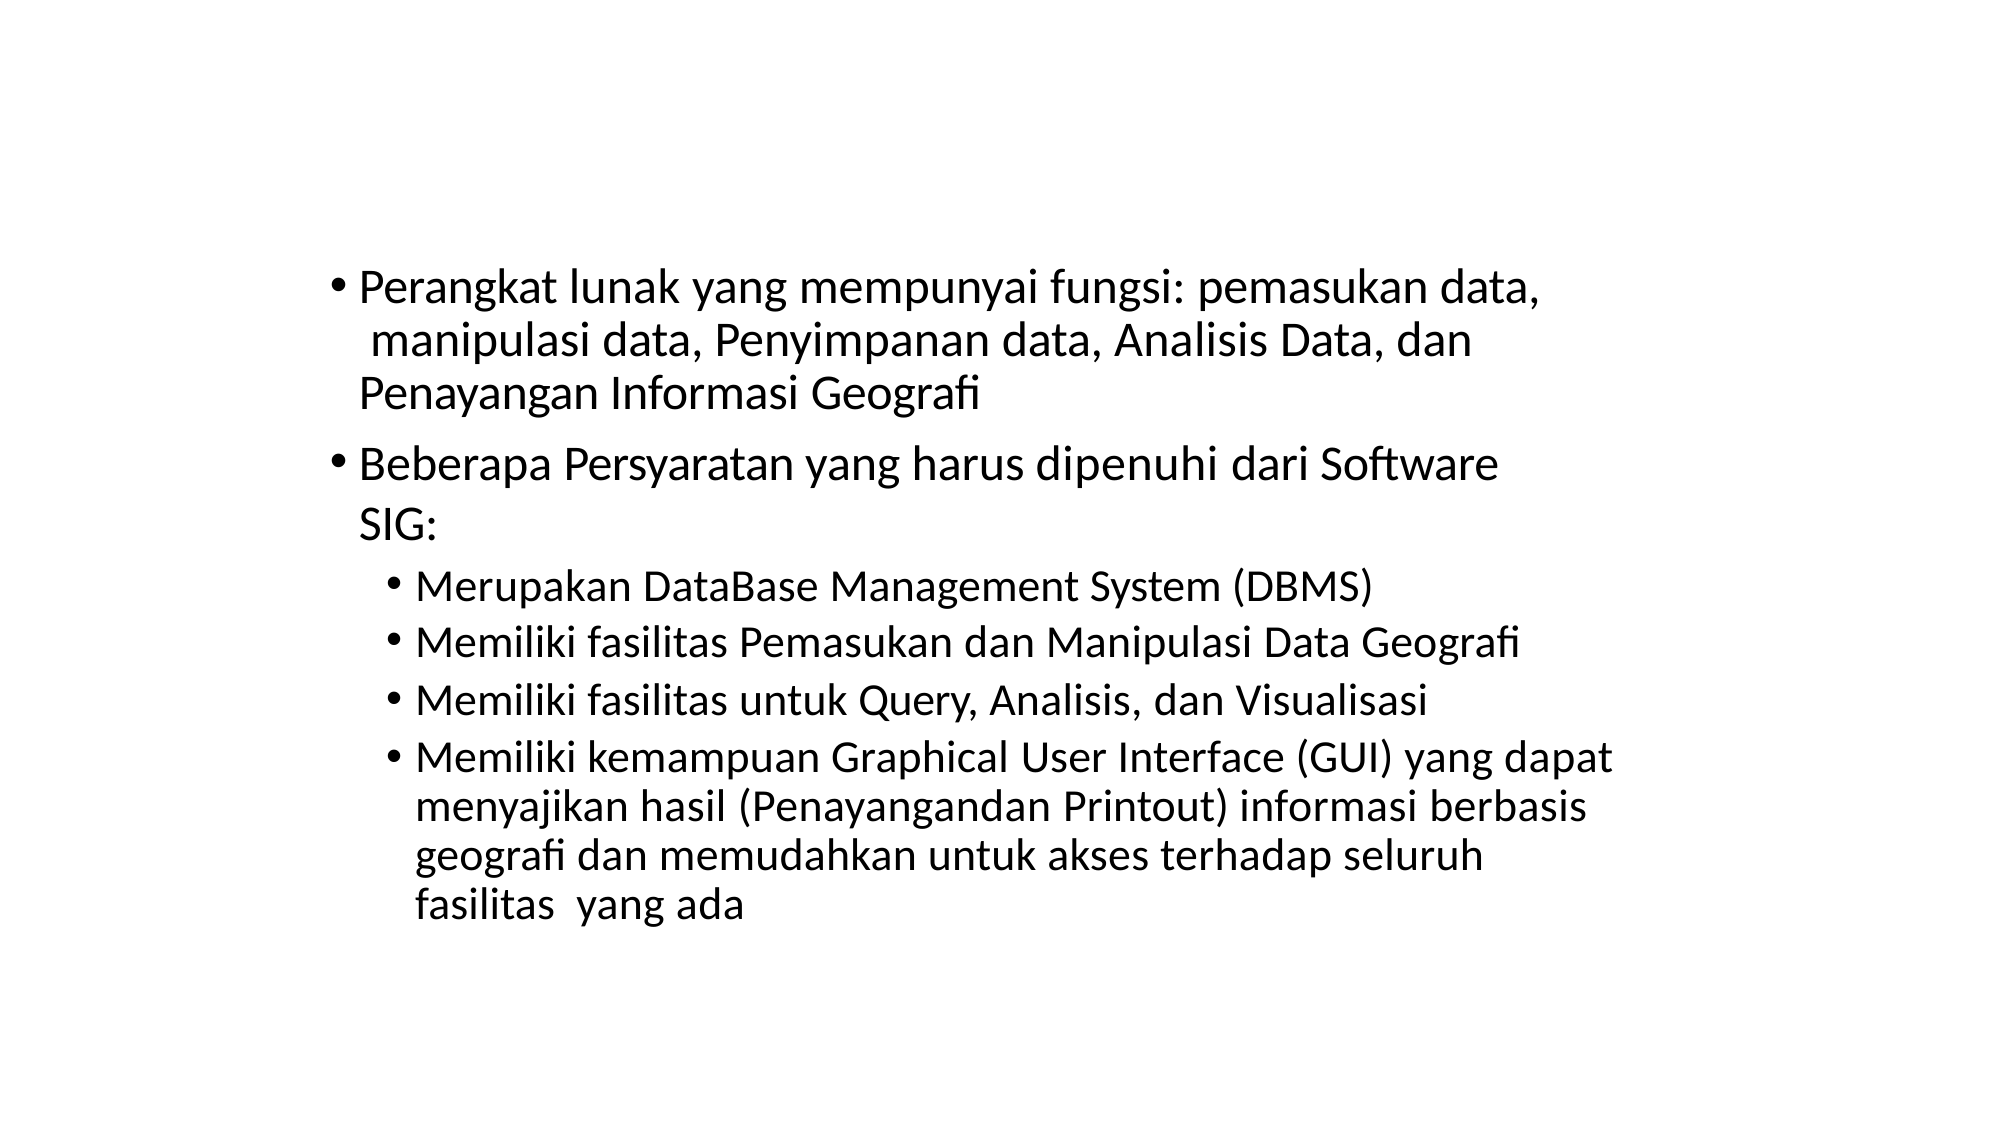

Perangkat lunak yang mempunyai fungsi: pemasukan data,  manipulasi data, Penyimpanan data, Analisis Data, dan  Penayangan Informasi Geografi
Beberapa Persyaratan yang harus dipenuhi dari Software SIG:
Merupakan DataBase Management System (DBMS)
Memiliki fasilitas Pemasukan dan Manipulasi Data Geografi
Memiliki fasilitas untuk Query, Analisis, dan Visualisasi
Memiliki kemampuan Graphical User Interface (GUI) yang dapat  menyajikan hasil (Penayangandan Printout) informasi berbasis  geografi dan memudahkan untuk akses terhadap seluruh fasilitas  yang ada